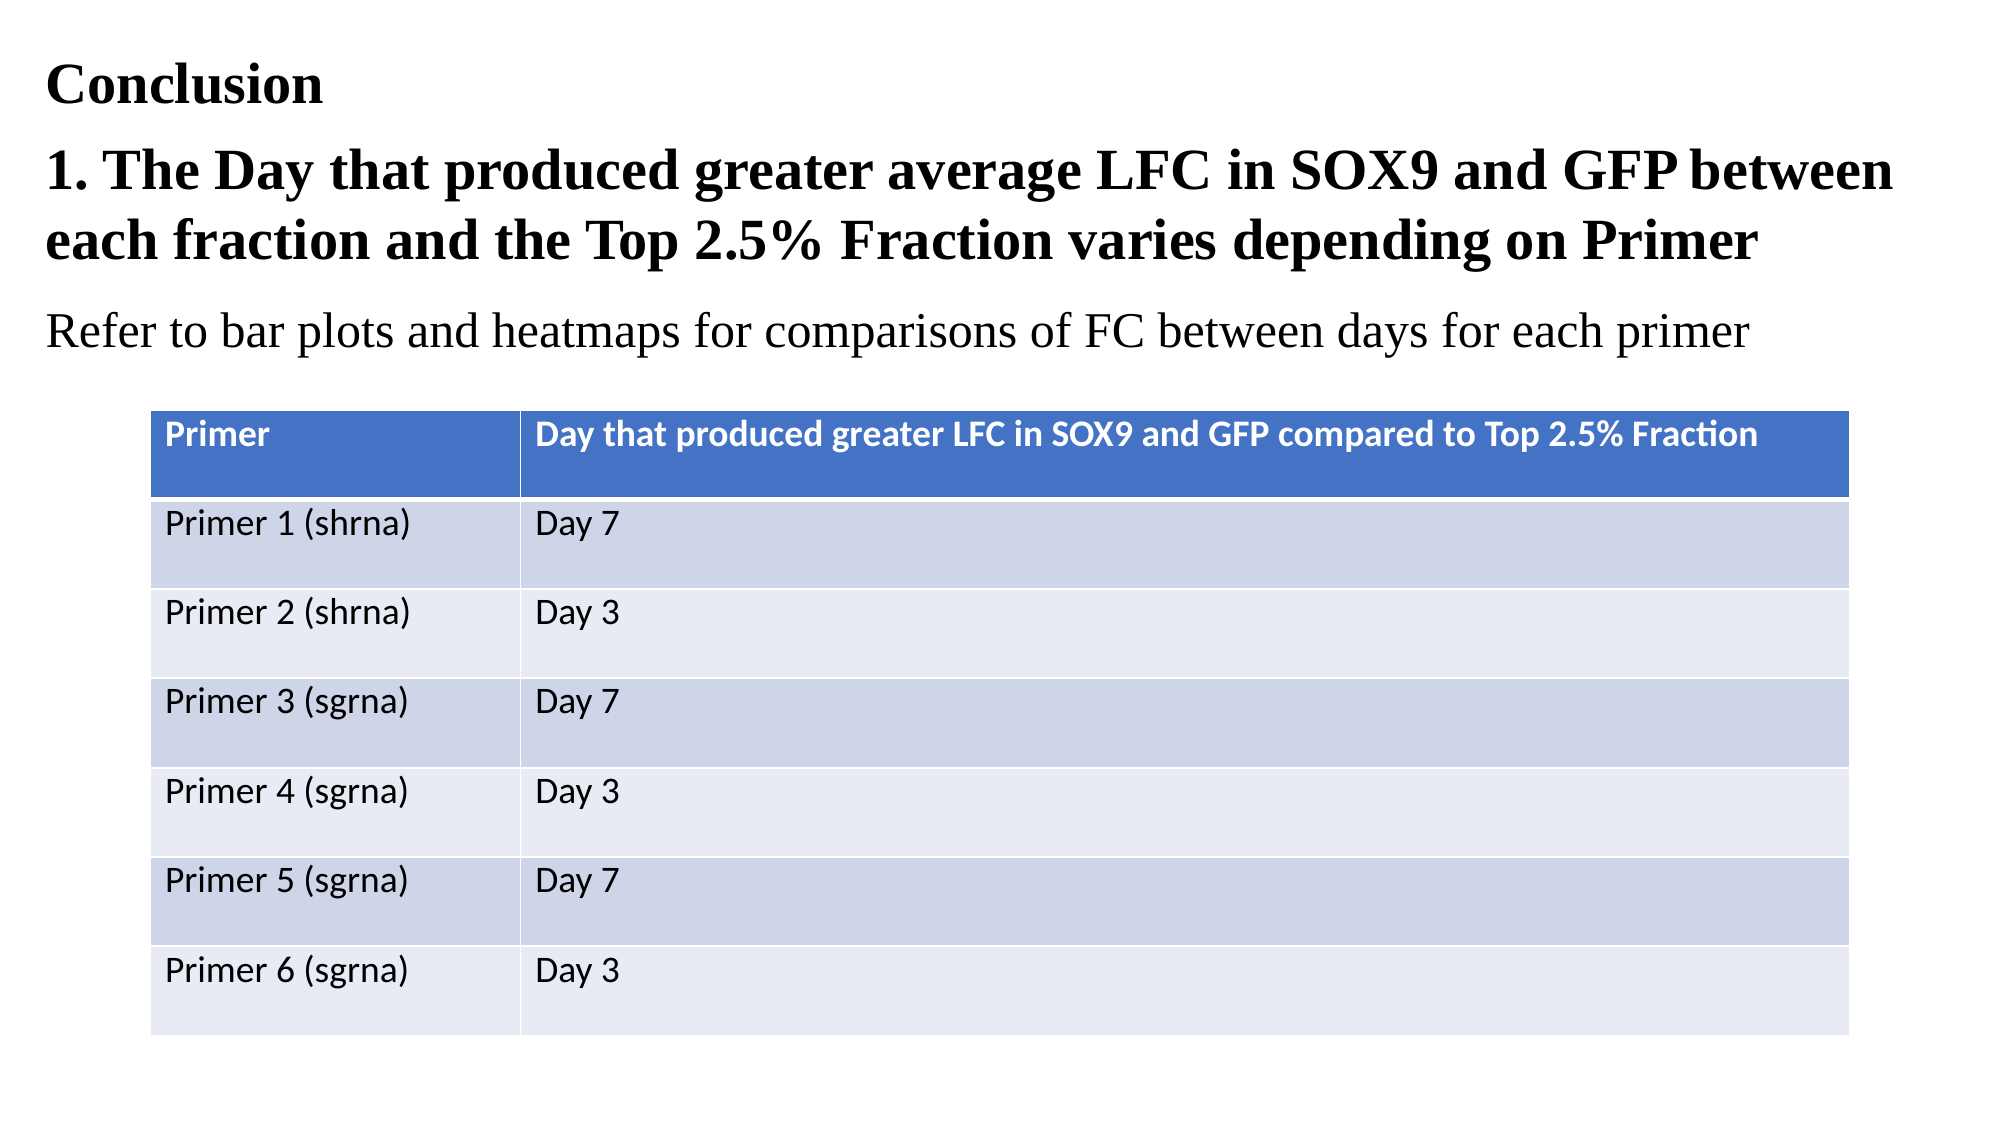

Conclusion
1. The Day that produced greater average LFC in SOX9 and GFP between each fraction and the Top 2.5% Fraction varies depending on Primer
Refer to bar plots and heatmaps for comparisons of FC between days for each primer
| Primer | Day that produced greater LFC in SOX9 and GFP compared to Top 2.5% Fraction |
| --- | --- |
| Primer 1 (shrna) | Day 7 |
| Primer 2 (shrna) | Day 3 |
| Primer 3 (sgrna) | Day 7 |
| Primer 4 (sgrna) | Day 3 |
| Primer 5 (sgrna) | Day 7 |
| Primer 6 (sgrna) | Day 3 |